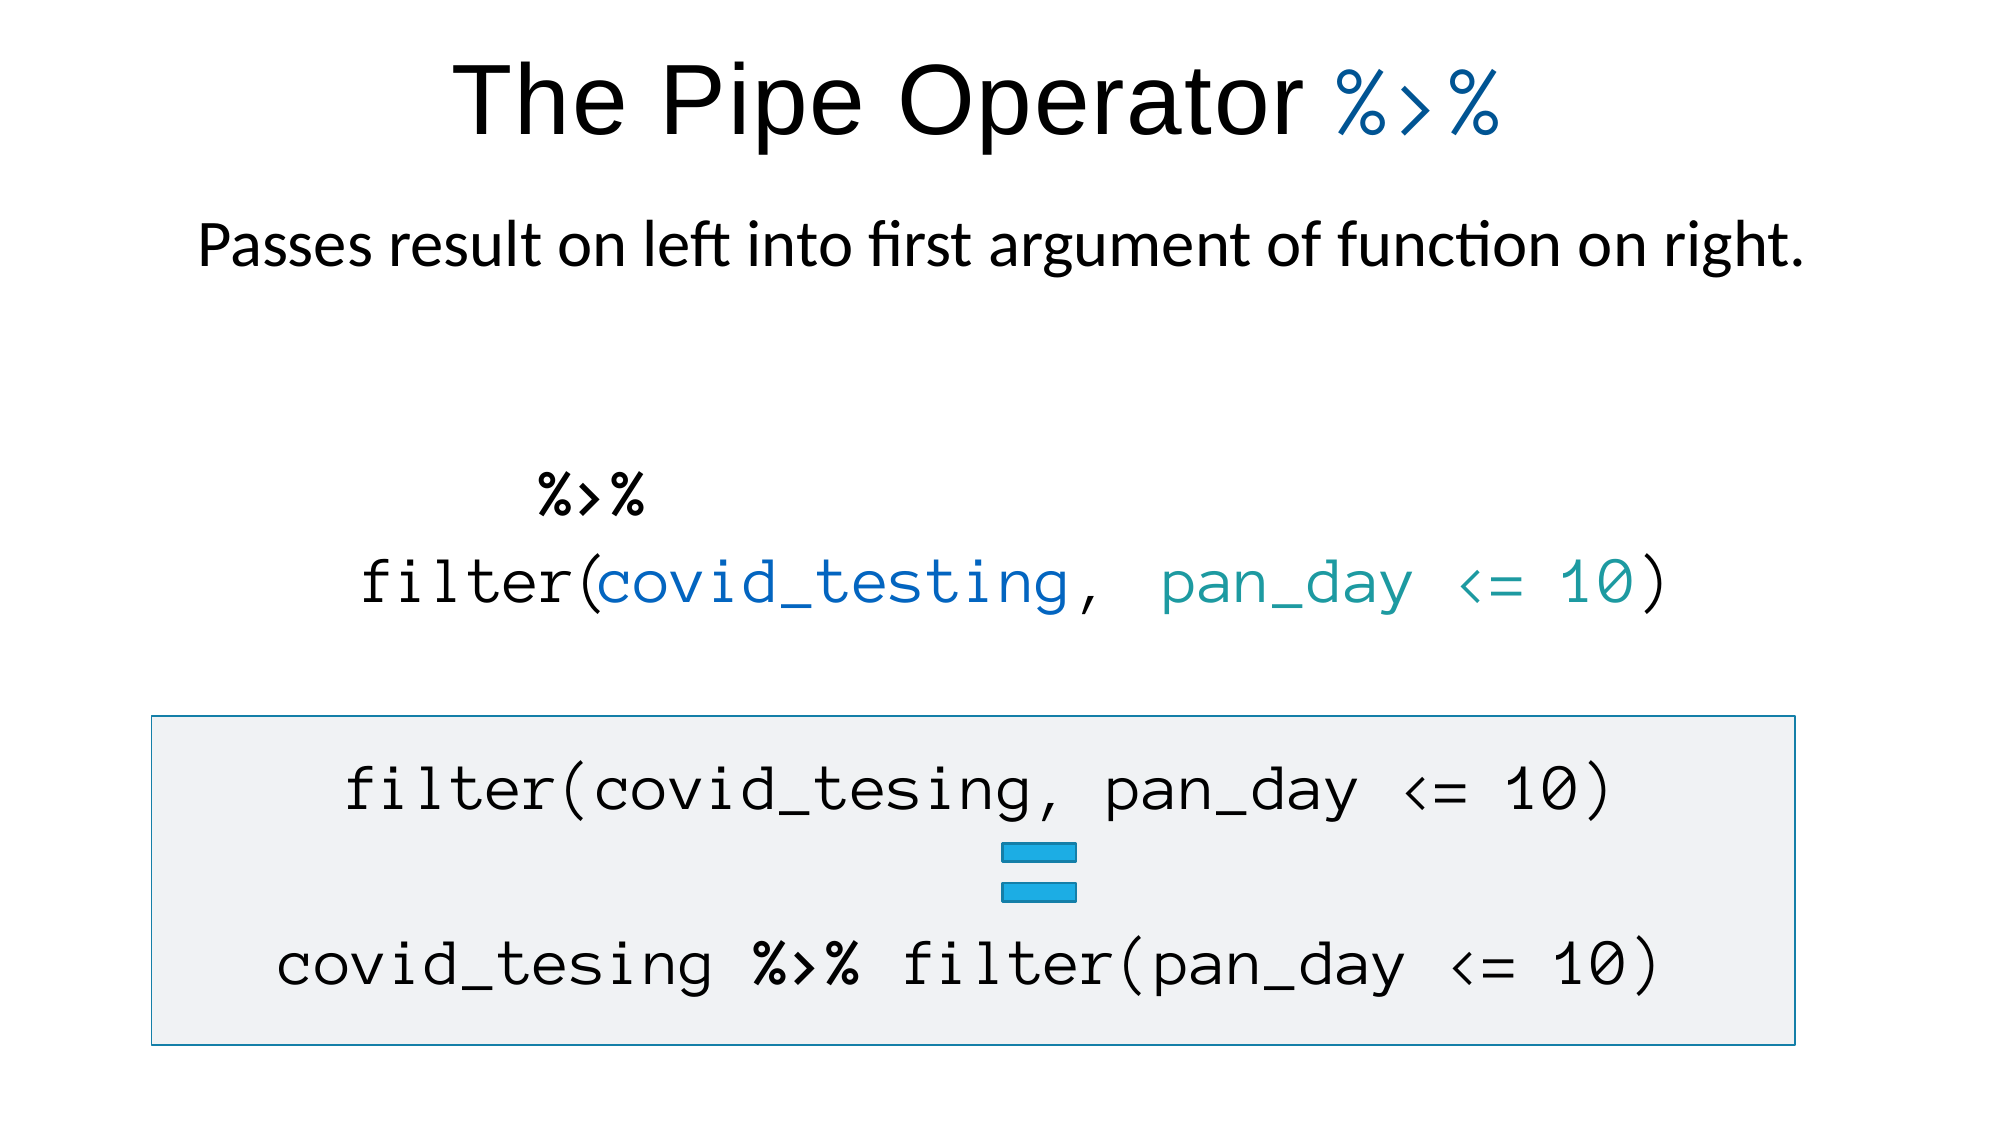

# The Pipe Operator %>%
Passes result on left into first argument of function on right.
%>%
filter(covid_testing
covid_testing
,
pan_day <= 10)
filter(covid_testing
covid_testing
,
pan_day <= 10)

filter(covid_tesing, pan_day <= 10)

covid_tesing %>% filter(pan_day <= 10)